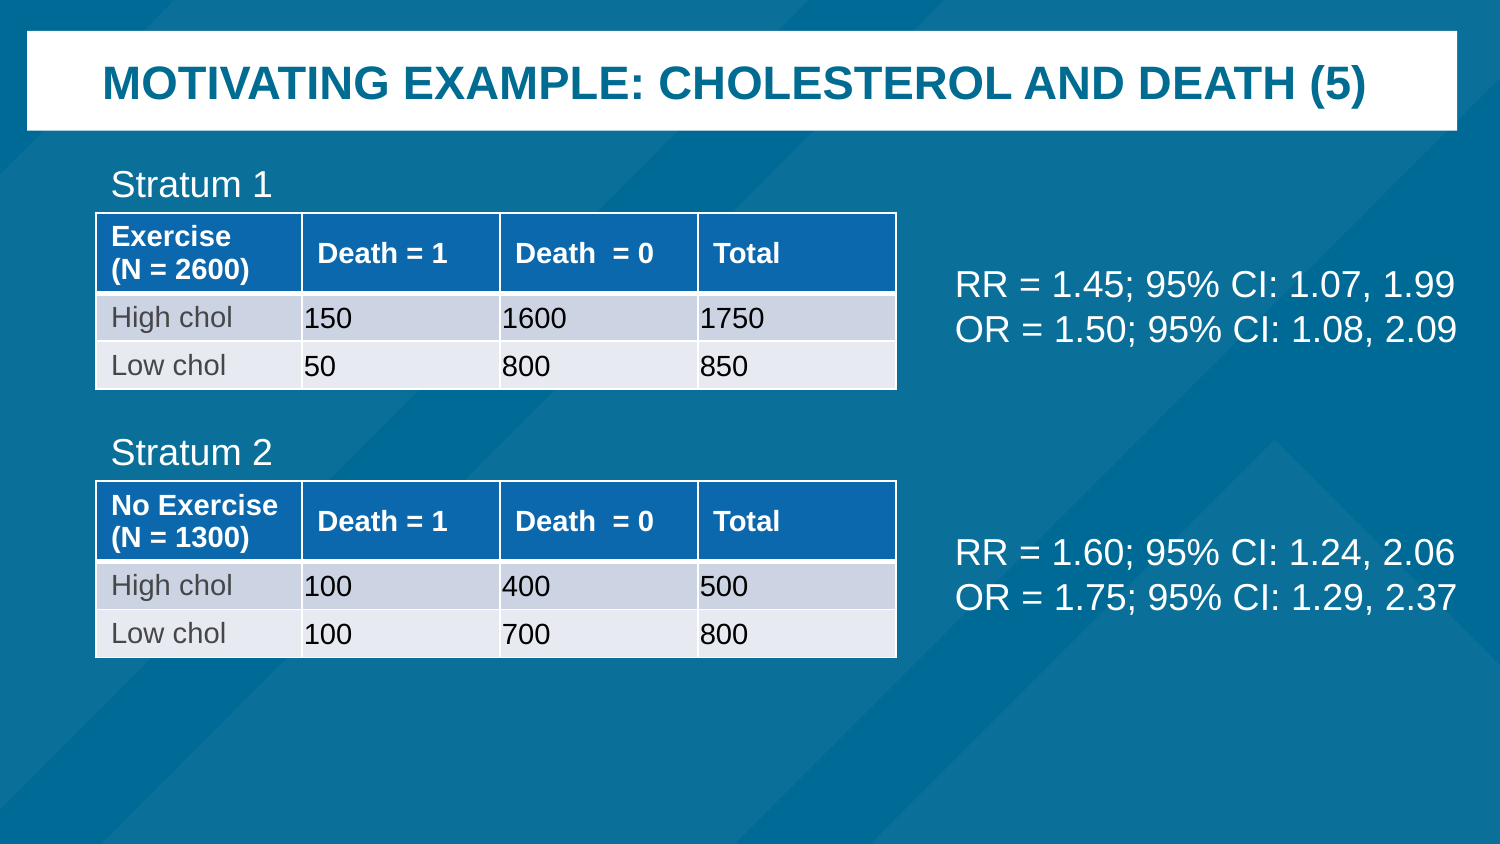

# Motivating example: Cholesterol and death (5)
Stratum 1
| Exercise (N = 2600) | Death = 1 | Death = 0 | Total |
| --- | --- | --- | --- |
| High chol | 150 | 1600 | 1750 |
| Low chol | 50 | 800 | 850 |
RR = 1.45; 95% CI: 1.07, 1.99
OR = 1.50; 95% CI: 1.08, 2.09
Stratum 2
| No Exercise (N = 1300) | Death = 1 | Death = 0 | Total |
| --- | --- | --- | --- |
| High chol | 100 | 400 | 500 |
| Low chol | 100 | 700 | 800 |
RR = 1.60; 95% CI: 1.24, 2.06
OR = 1.75; 95% CI: 1.29, 2.37